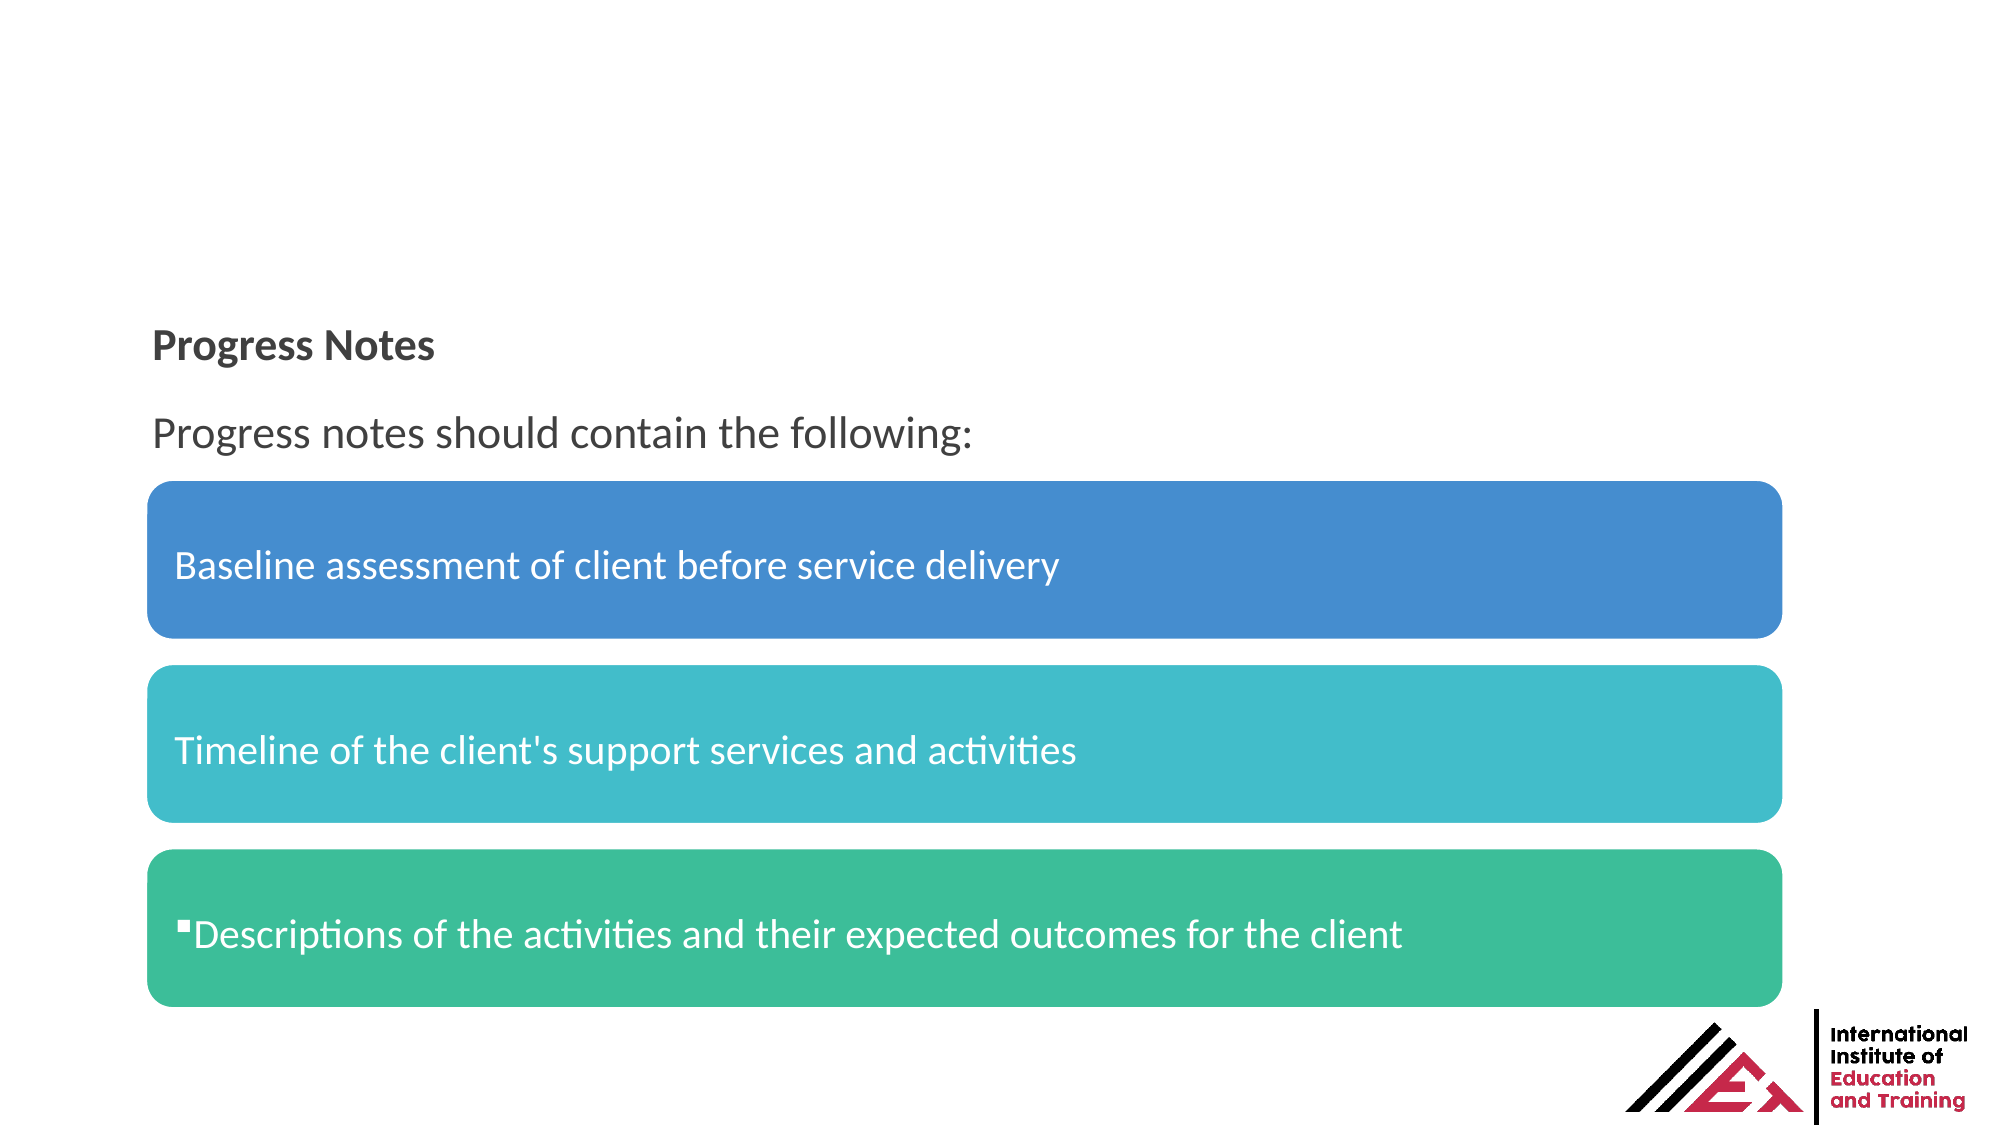

Progress Notes
Progress notes should contain the following:

Baseline assessment of client before service delivery
Timeline of the client's support services and activities
Descriptions of the activities and their expected outcomes for the client